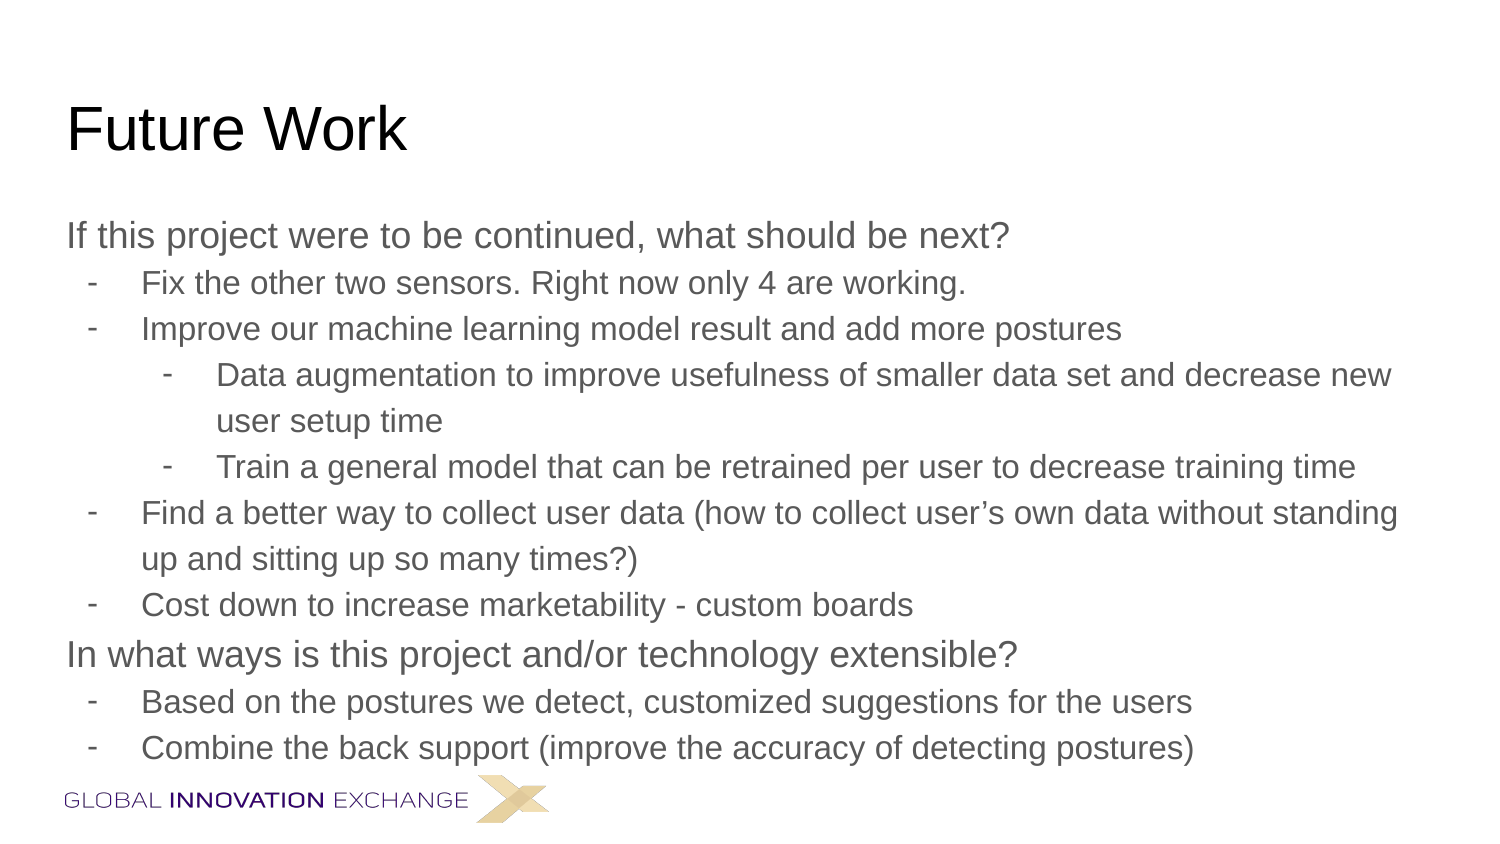

# Future Work
If this project were to be continued, what should be next?
Fix the other two sensors. Right now only 4 are working.
Improve our machine learning model result and add more postures
Data augmentation to improve usefulness of smaller data set and decrease new user setup time
Train a general model that can be retrained per user to decrease training time
Find a better way to collect user data (how to collect user’s own data without standing up and sitting up so many times?)
Cost down to increase marketability - custom boards
In what ways is this project and/or technology extensible?
Based on the postures we detect, customized suggestions for the users
Combine the back support (improve the accuracy of detecting postures)